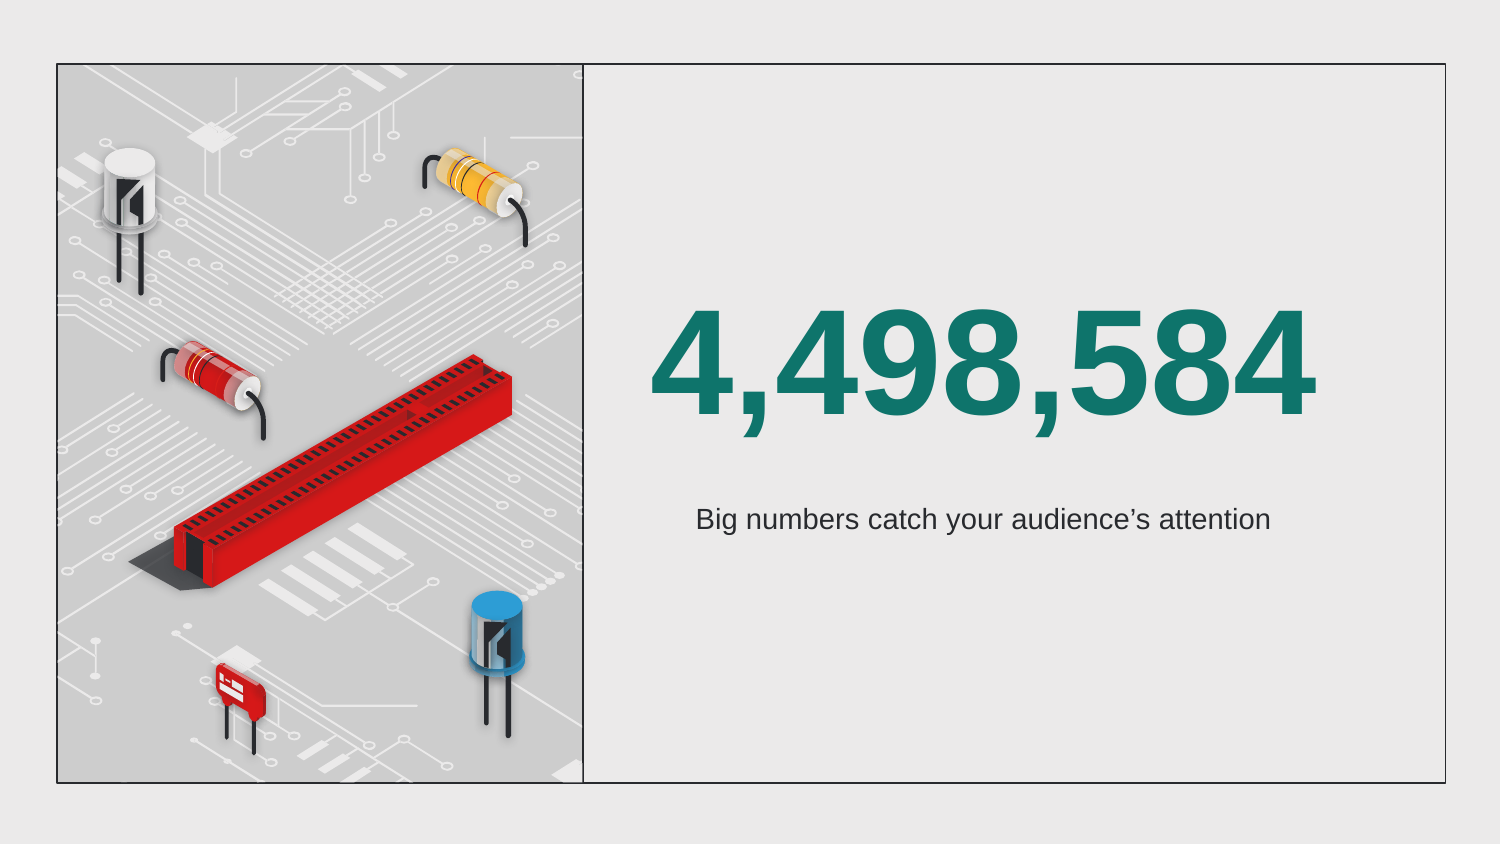

# 4,498,584
Big numbers catch your audience’s attention